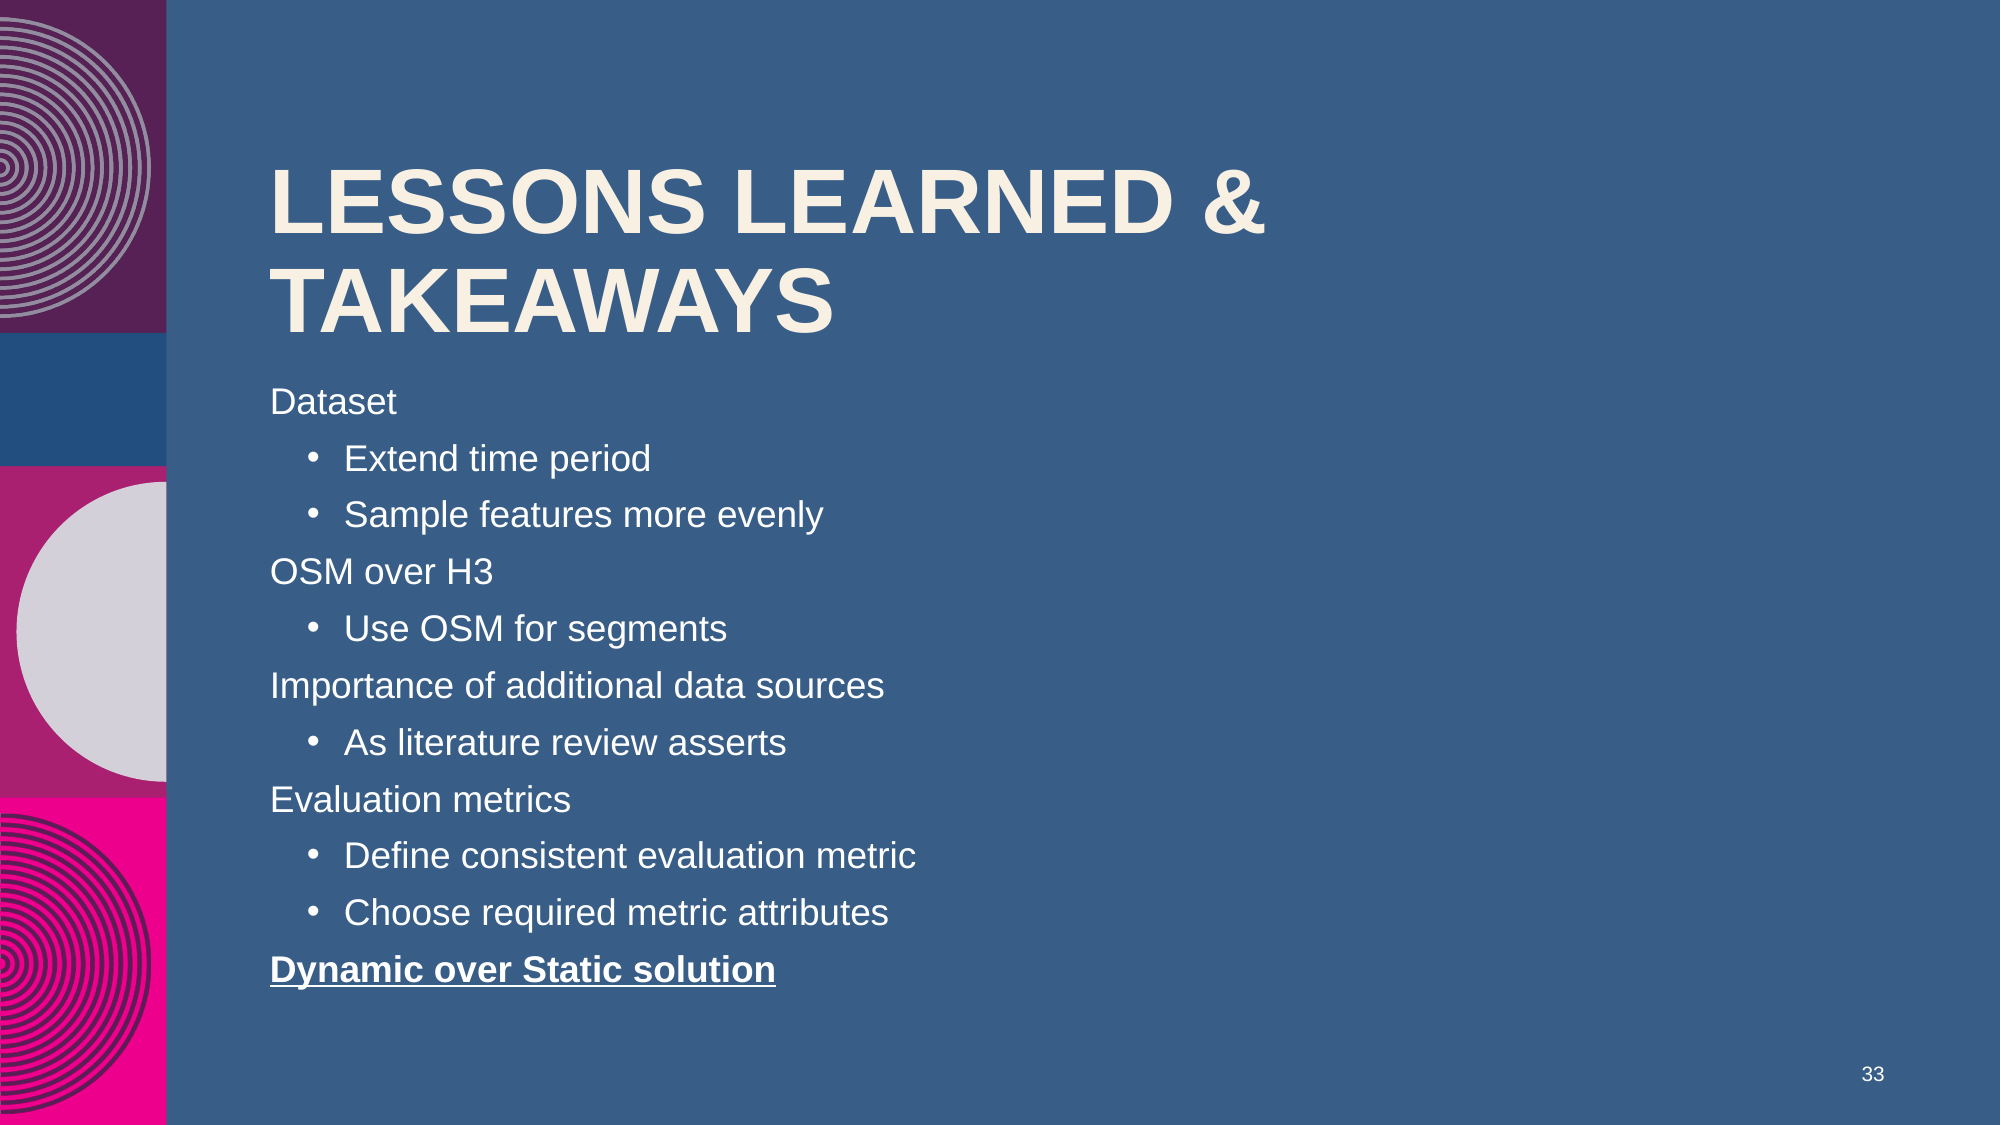

# LESSONS LEARNED & TAKEAWAYS​
Dataset
Extend time period
Sample features more evenly
OSM over H3
Use OSM for segments
Importance of additional data sources
As literature review asserts
Evaluation metrics
Define consistent evaluation metric
Choose required metric attributes
Dynamic over Static solution
33